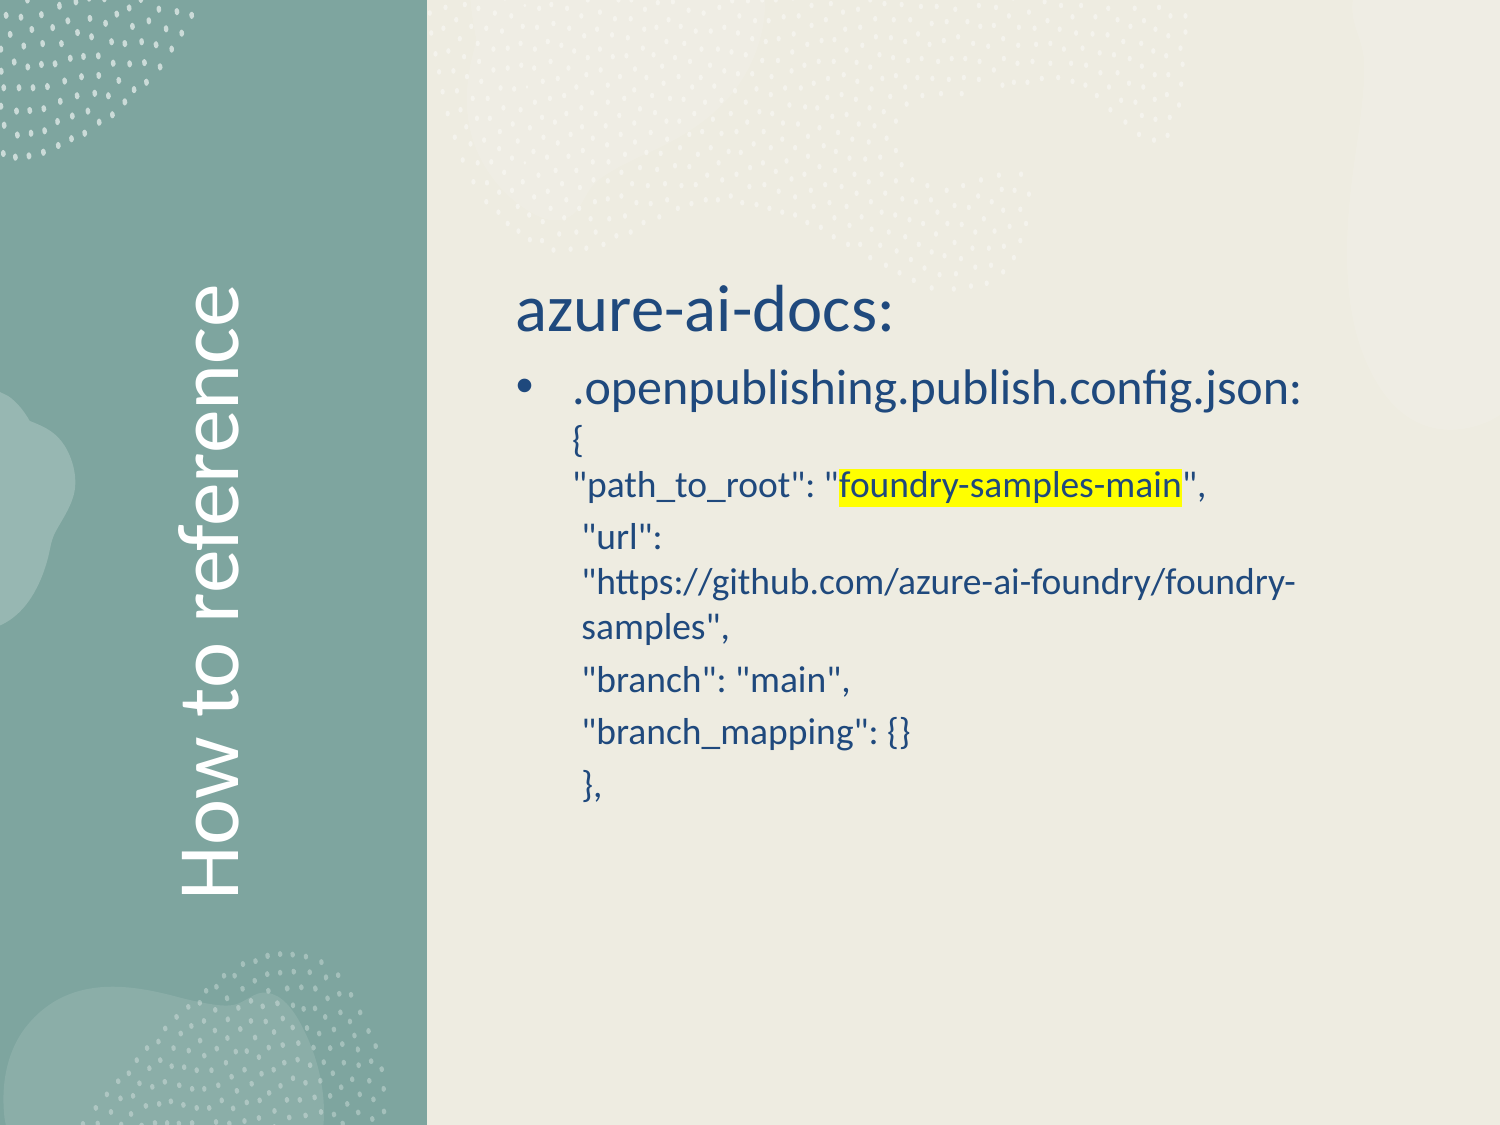

azure-ai-docs:
.openpublishing.publish.config.json:
{
"path_to_root": "foundry-samples-main",
"url": "https://github.com/azure-ai-foundry/foundry-samples",
"branch": "main",
"branch_mapping": {}
},

# How to reference